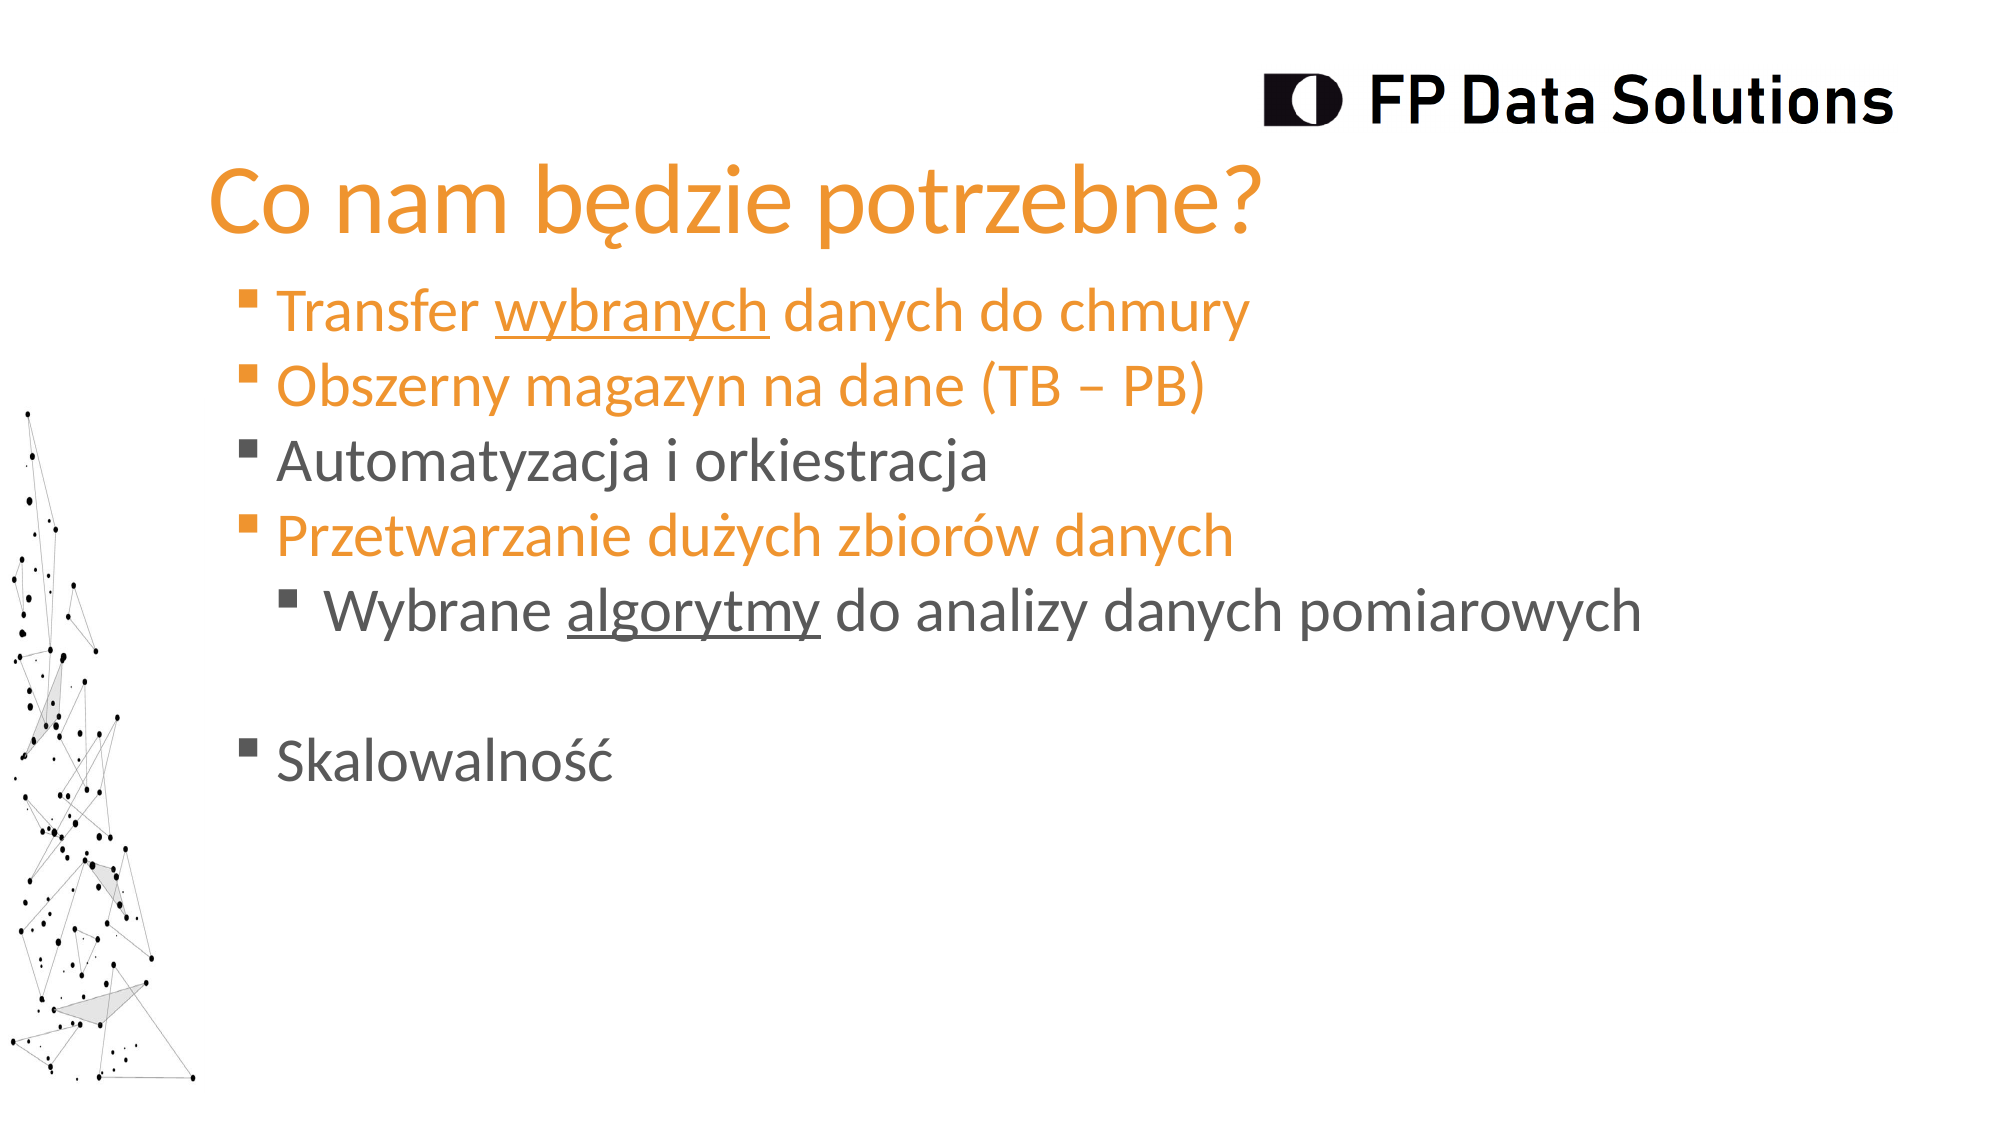

Co nam będzie potrzebne?
 Transfer wybranych danych do chmury
 Obszerny magazyn na dane (TB – PB)
 Automatyzacja i orkiestracja
 Przetwarzanie dużych zbiorów danych
 Wybrane algorytmy do analizy danych pomiarowych

 Skalowalność